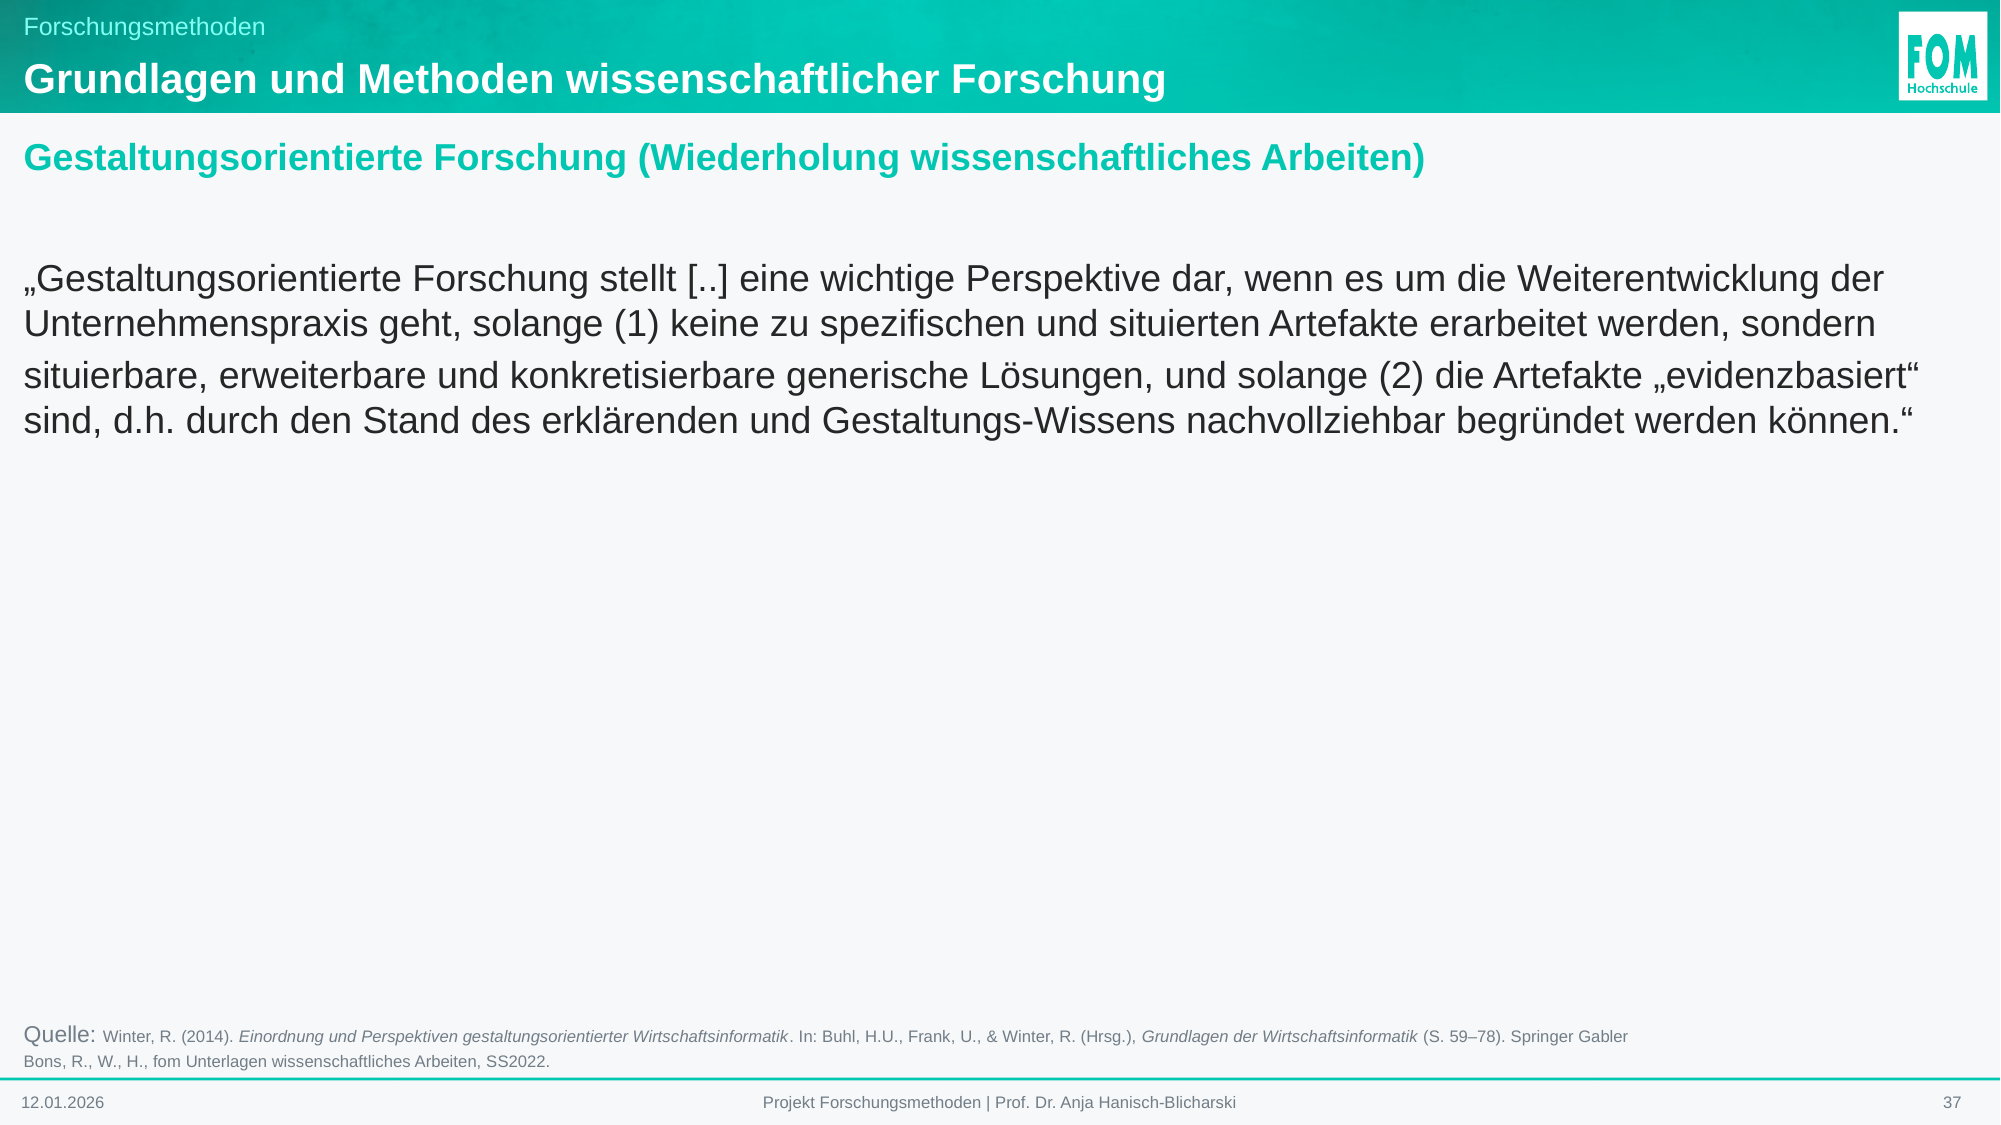

# Forschungsmethoden
Grundlagen und Methoden wissenschaftlicher Forschung
Gestaltungsorientierte Forschung (Wiederholung wissenschaftliches Arbeiten)

„Gestaltungsorientierte Forschung stellt [..] eine wichtige Perspektive dar, wenn es um die Weiterentwicklung der Unternehmenspraxis geht, solange (1) keine zu spezifischen und situierten Artefakte erarbeitet werden, sondern
situierbare, erweiterbare und konkretisierbare generische Lösungen, und solange (2) die Artefakte „evidenzbasiert“ sind, d.h. durch den Stand des erklärenden und Gestaltungs-Wissens nachvollziehbar begründet werden können.“
Quelle: Winter, R. (2014). Einordnung und Perspektiven gestaltungsorientierter Wirtschaftsinformatik. In: Buhl, H.U., Frank, U., & Winter, R. (Hrsg.), Grundlagen der Wirtschaftsinformatik (S. 59–78). Springer Gabler
Bons, R., W., H., fom Unterlagen wissenschaftliches Arbeiten, SS2022.
12.01.2026
37
Projekt Forschungsmethoden | Prof. Dr. Anja Hanisch-Blicharski